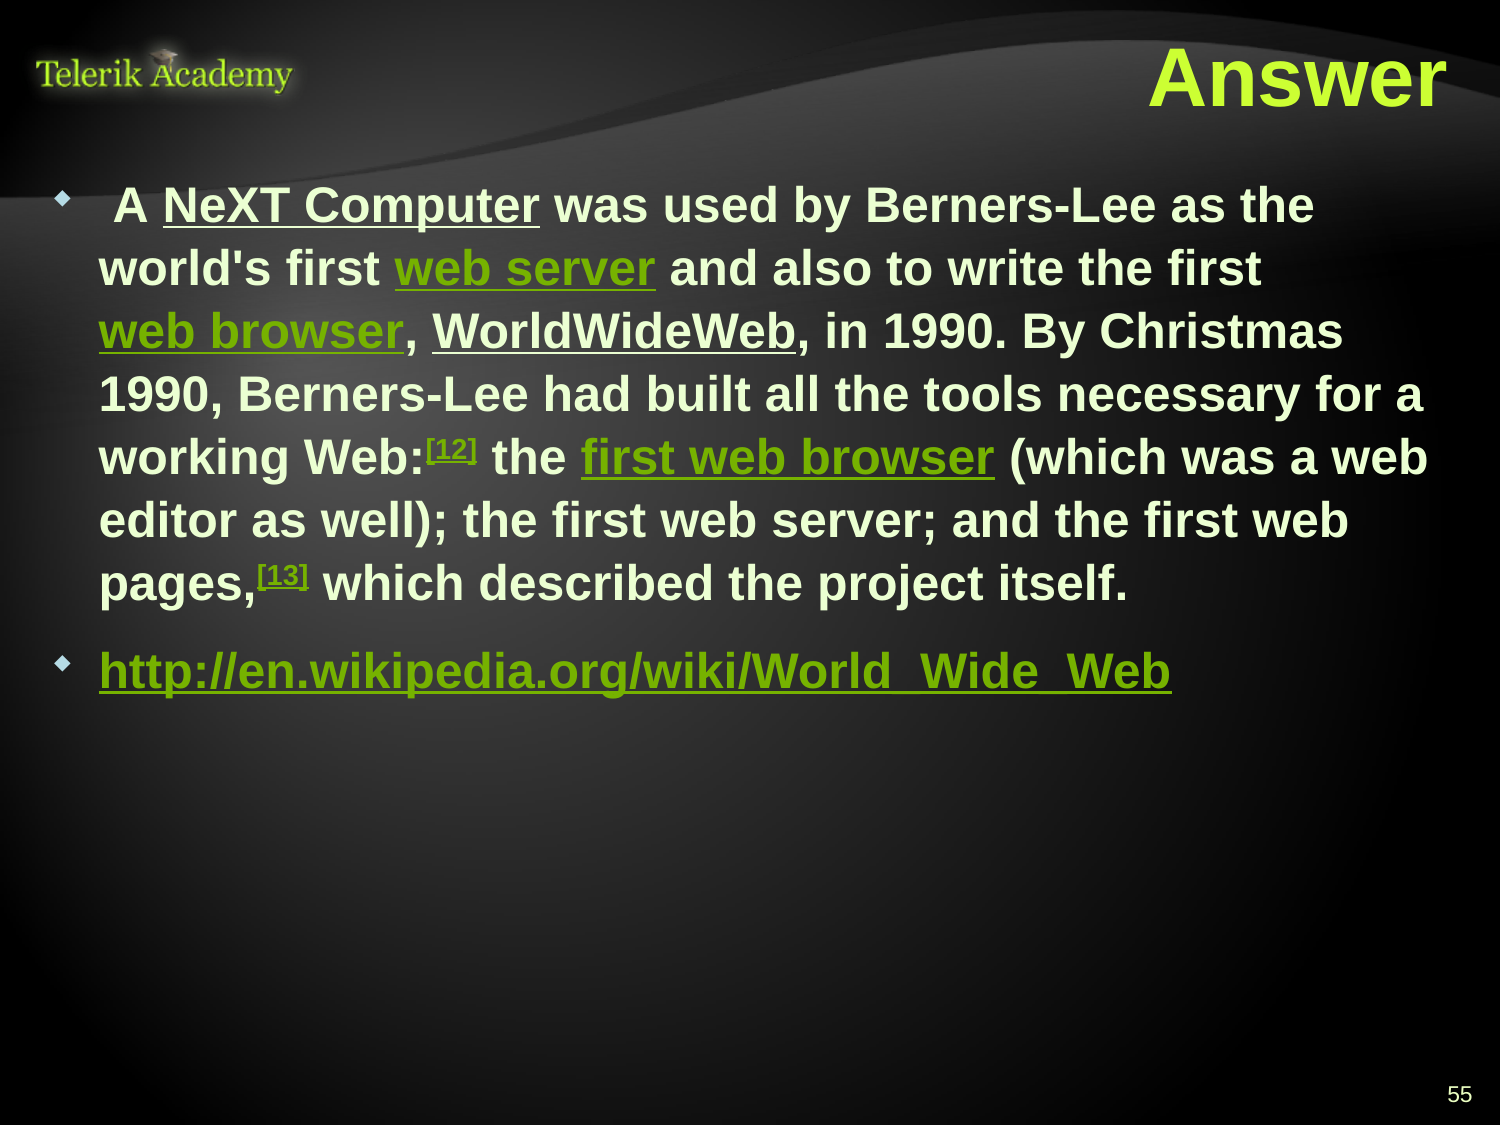

# Answer
 A NeXT Computer was used by Berners-Lee as the world's first web server and also to write the first web browser, WorldWideWeb, in 1990. By Christmas 1990, Berners-Lee had built all the tools necessary for a working Web:[12] the first web browser (which was a web editor as well); the first web server; and the first web pages,[13] which described the project itself.
http://en.wikipedia.org/wiki/World_Wide_Web
55